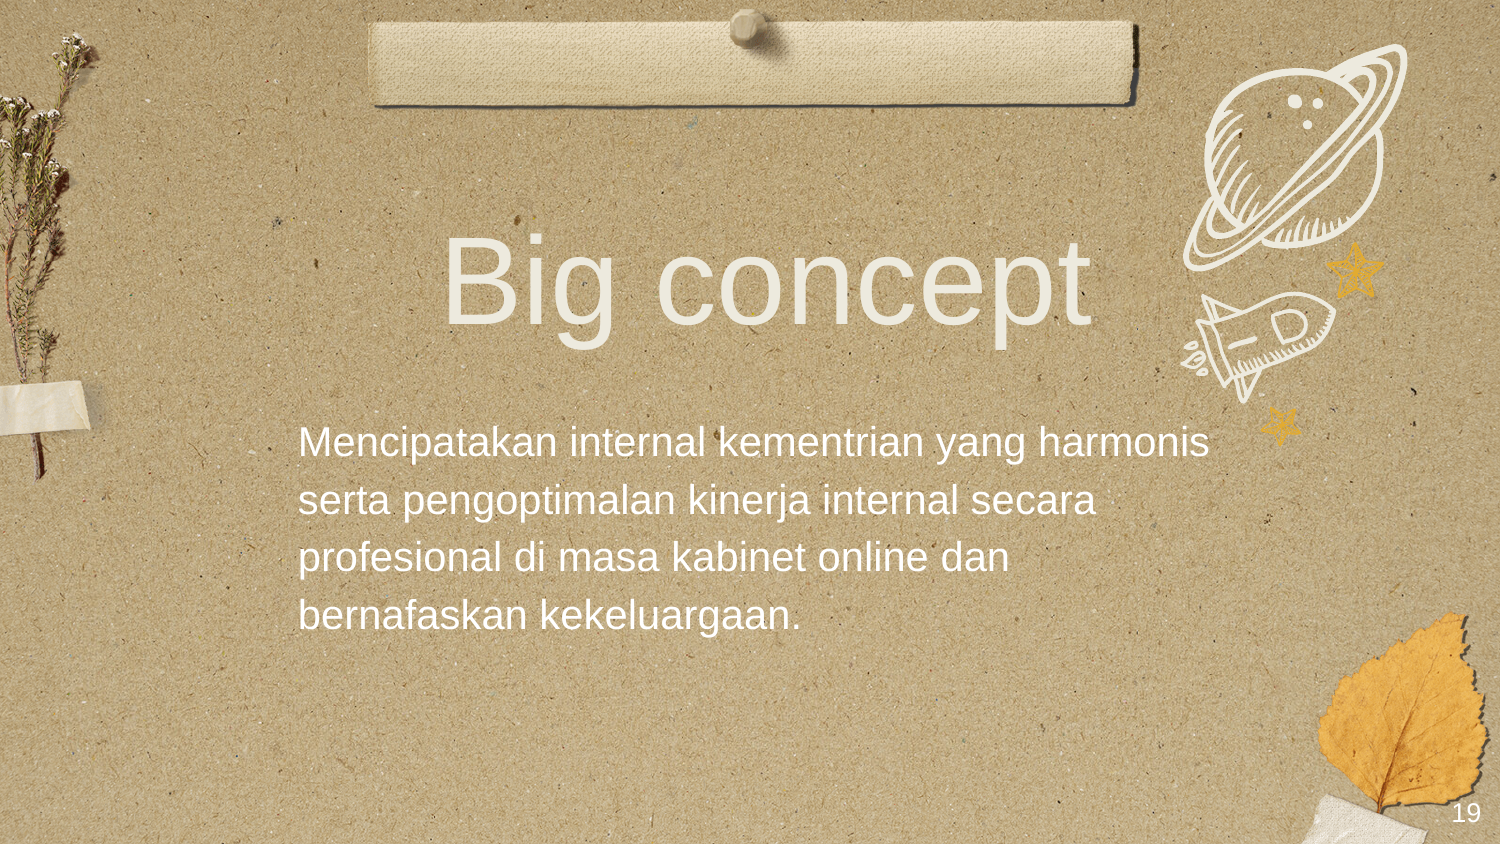

Big concept

Mencipatakan internal kementrian yang harmonis serta pengoptimalan kinerja internal secara profesional di masa kabinet online dan bernafaskan kekeluargaan.

19